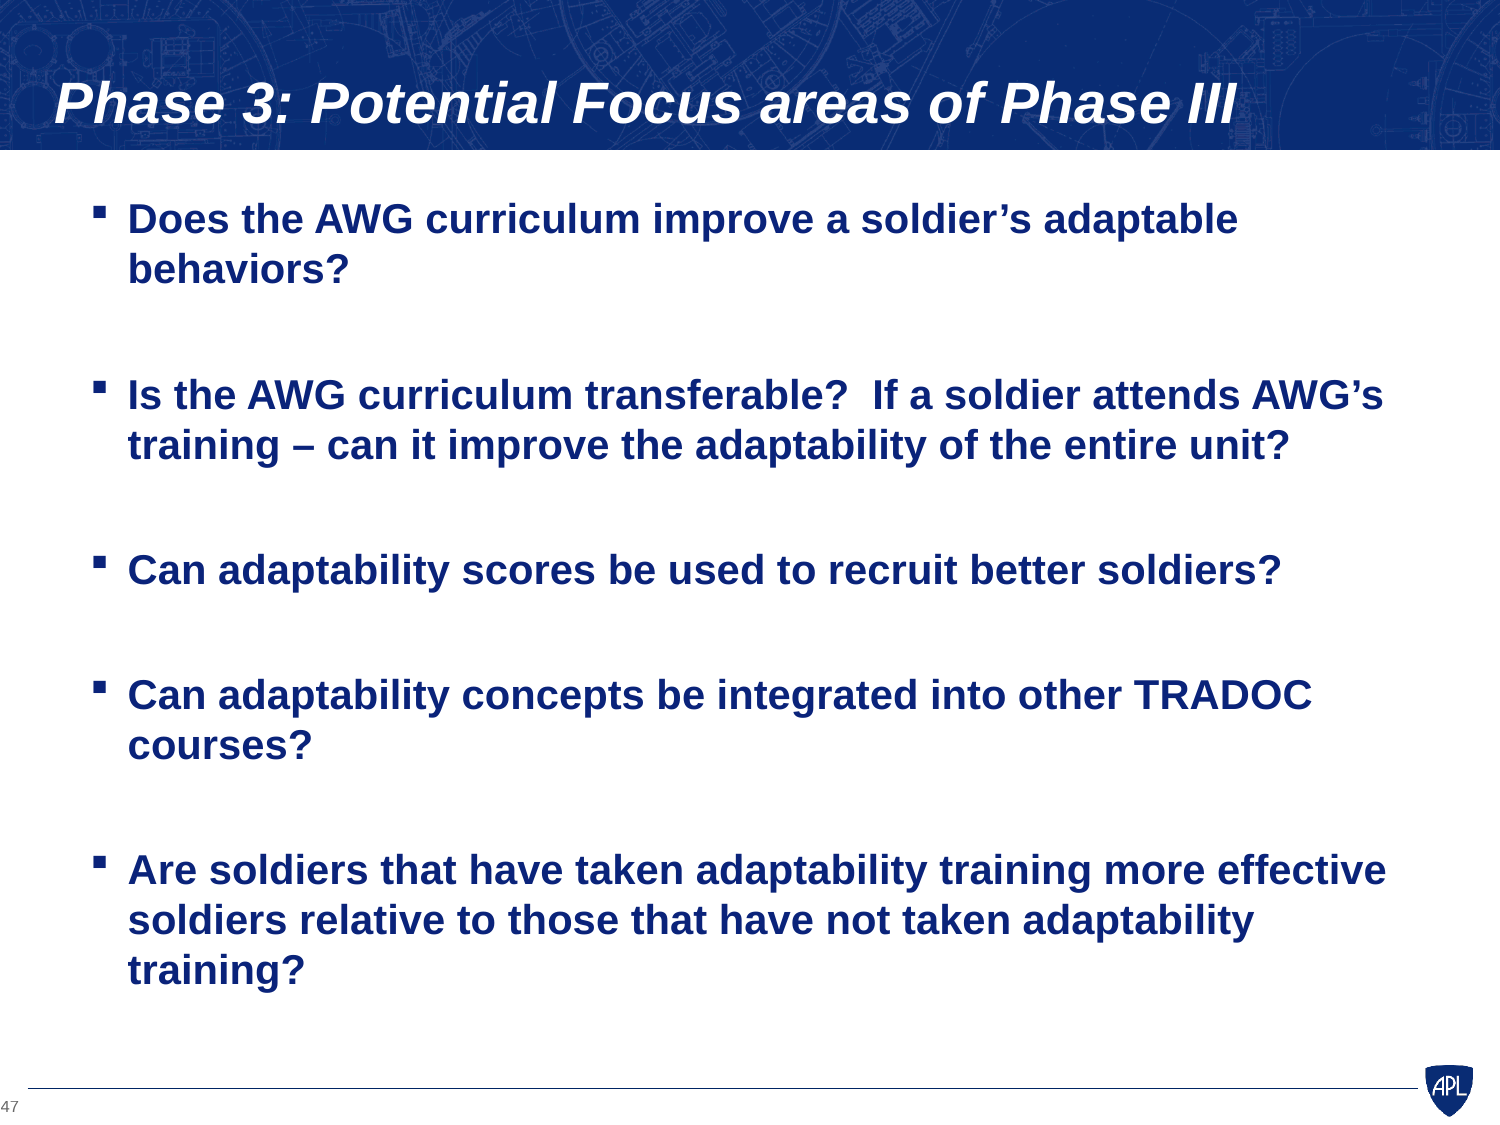

# Phase 3: Potential Focus areas of Phase III
Does the AWG curriculum improve a soldier’s adaptable behaviors?

Is the AWG curriculum transferable?  If a soldier attends AWG’s training – can it improve the adaptability of the entire unit?

Can adaptability scores be used to recruit better soldiers?

Can adaptability concepts be integrated into other TRADOC courses?

Are soldiers that have taken adaptability training more effective soldiers relative to those that have not taken adaptability training?